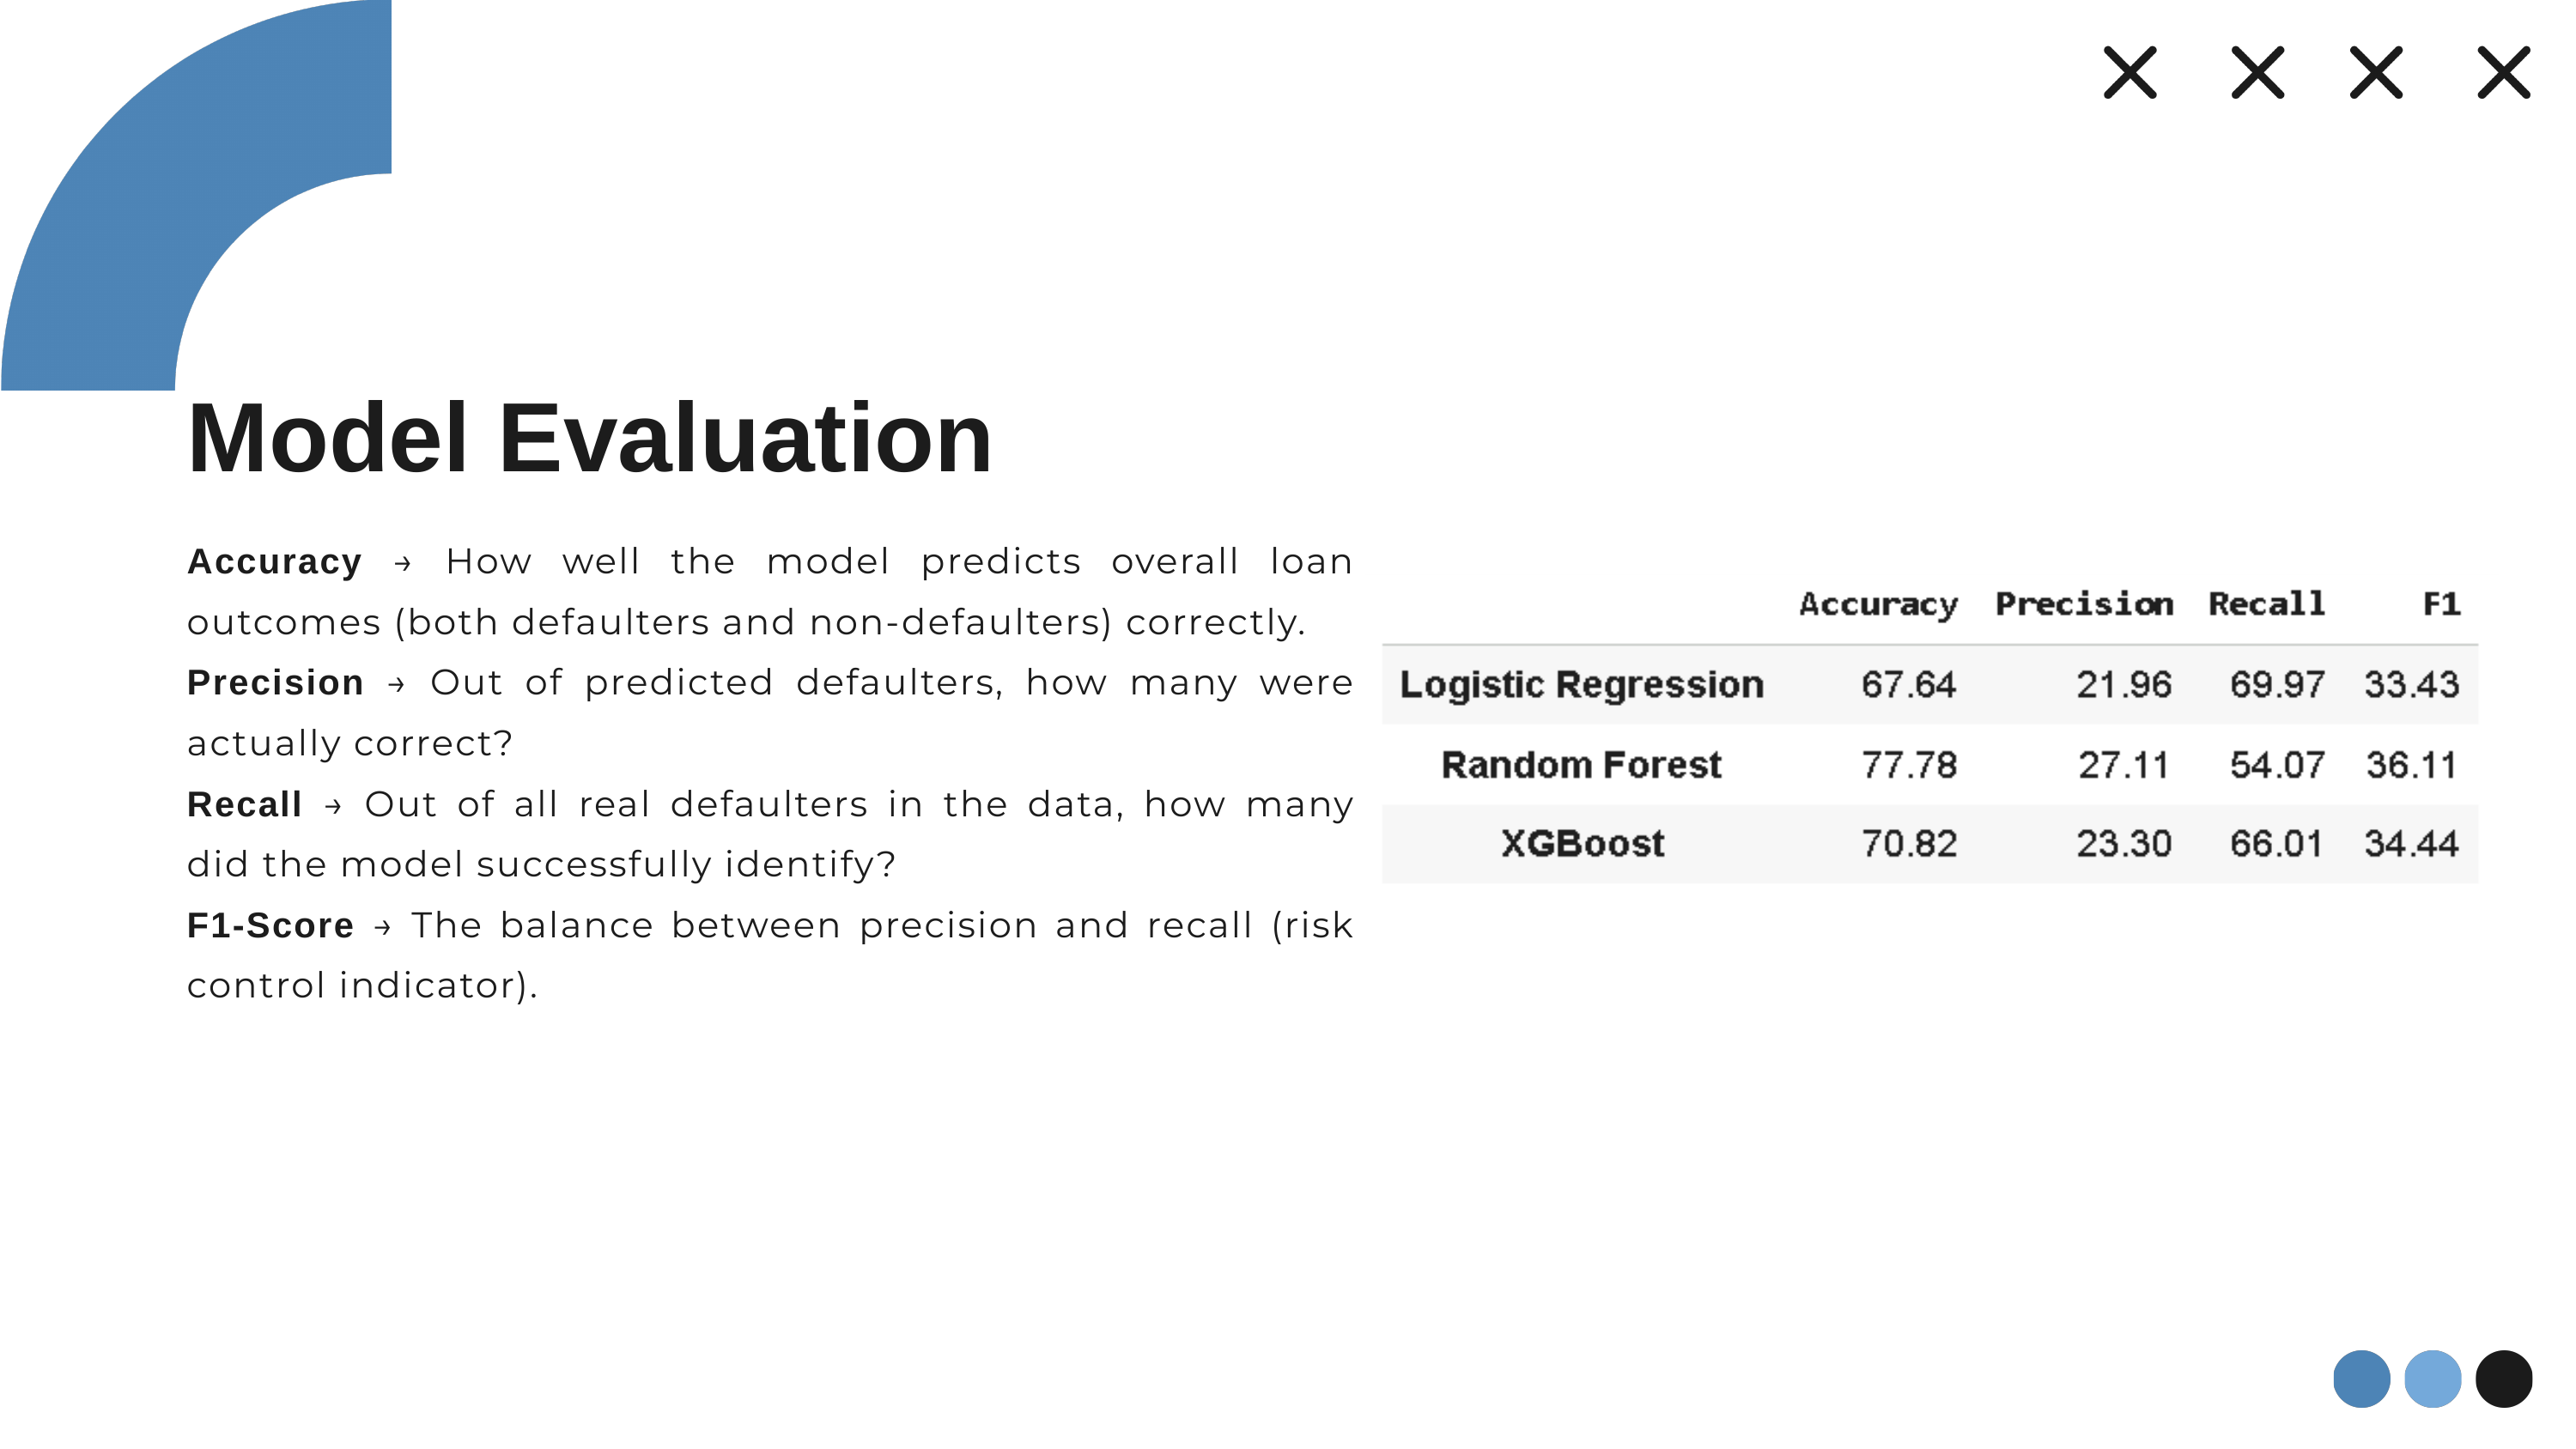

Model Evaluation
Accuracy → How well the model predicts overall loan outcomes (both defaulters and non-defaulters) correctly.
Precision → Out of predicted defaulters, how many were actually correct?
Recall → Out of all real defaulters in the data, how many did the model successfully identify?
F1-Score → The balance between precision and recall (risk control indicator).